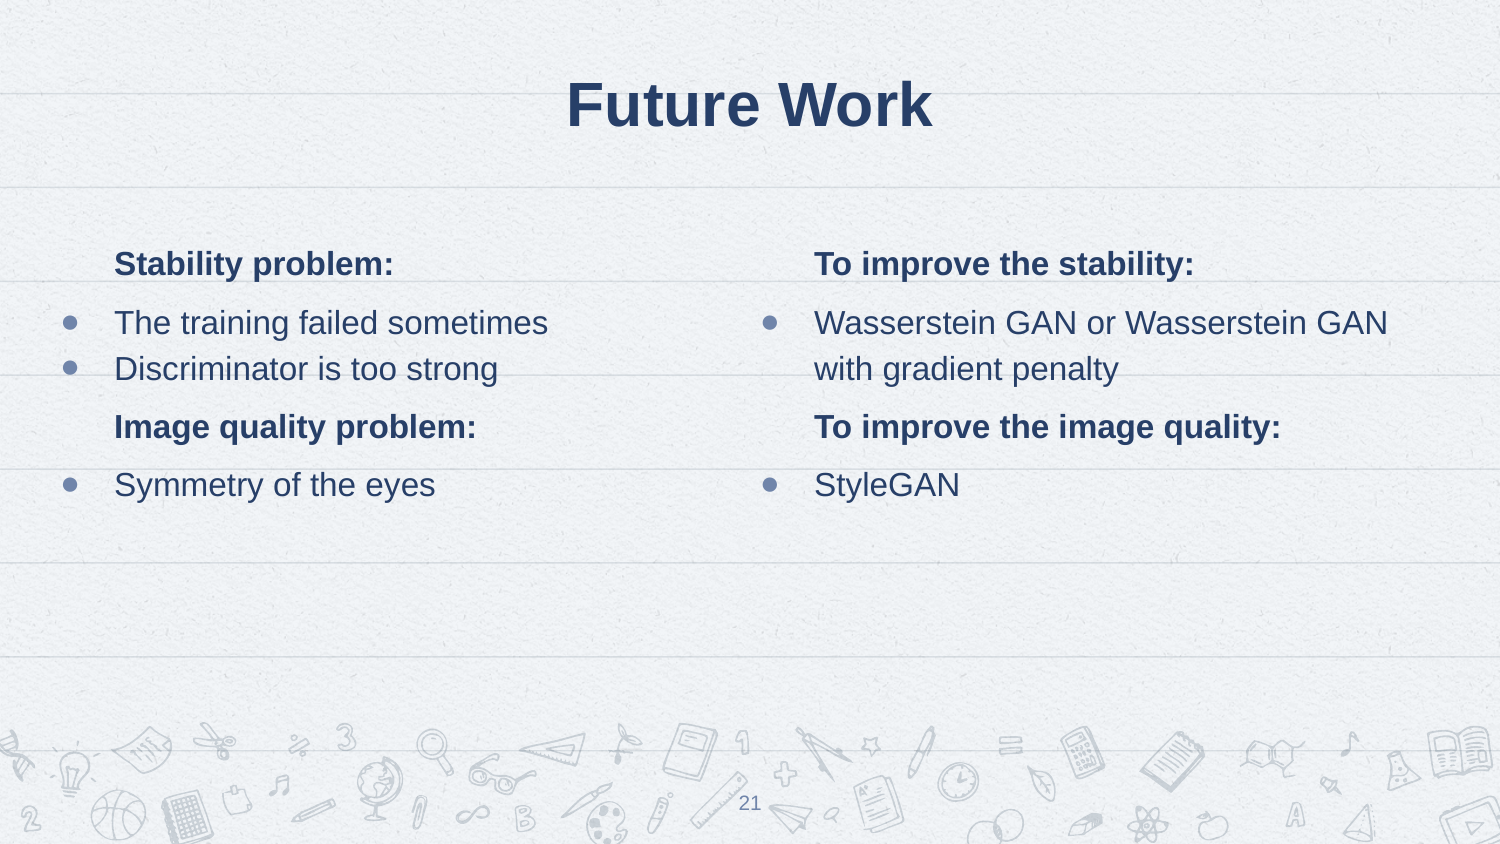

# Future Work
Stability problem:
The training failed sometimes
Discriminator is too strong
Image quality problem:
Symmetry of the eyes
To improve the stability:
Wasserstein GAN or Wasserstein GAN with gradient penalty
To improve the image quality:
StyleGAN
21